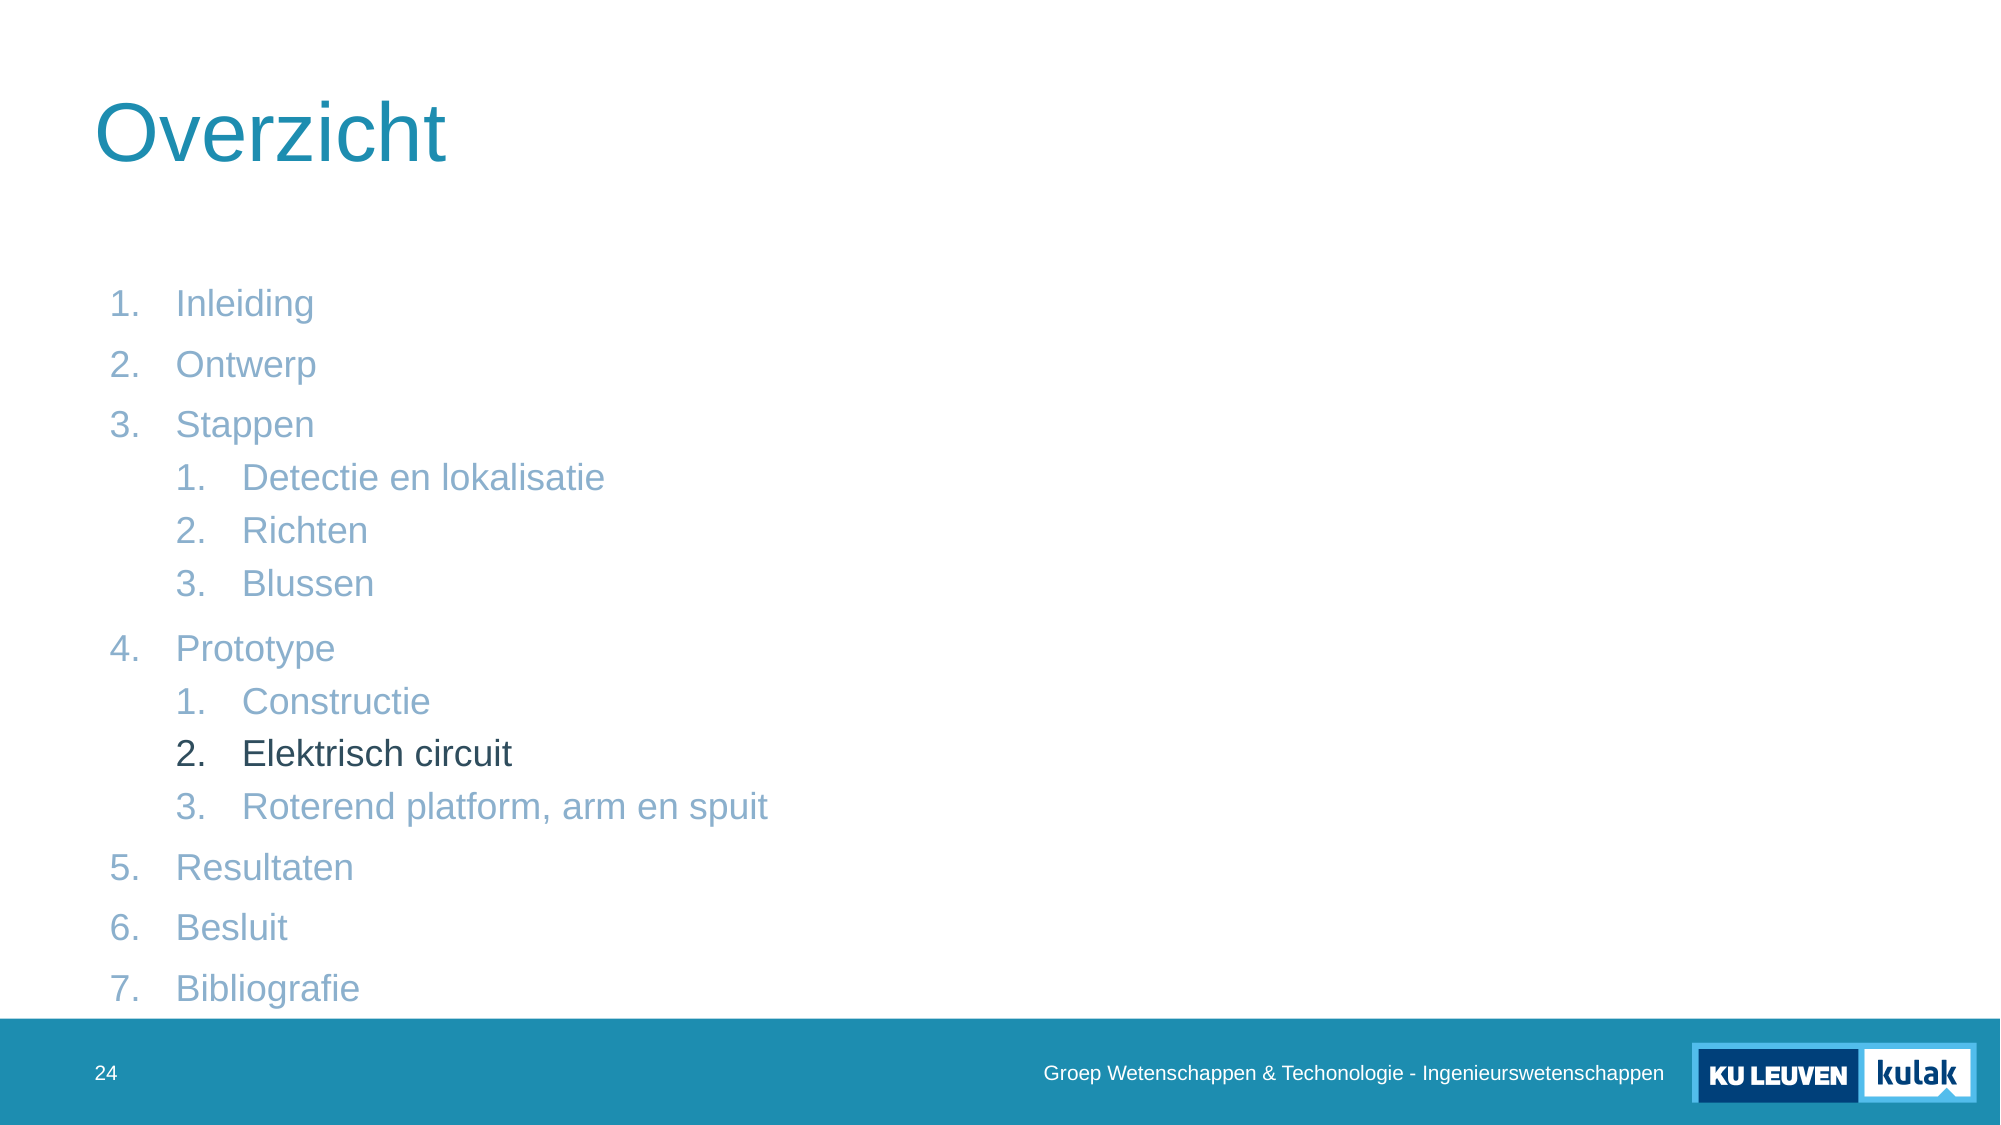

# Overzicht
Inleiding
Ontwerp
Stappen
Detectie en lokalisatie
Richten
Blussen
Prototype
Constructie
Elektrisch circuit
Roterend platform, arm en spuit
Resultaten
Besluit
Bibliografie

Groep Wetenschappen & Techonologie - Ingenieurswetenschappen
24